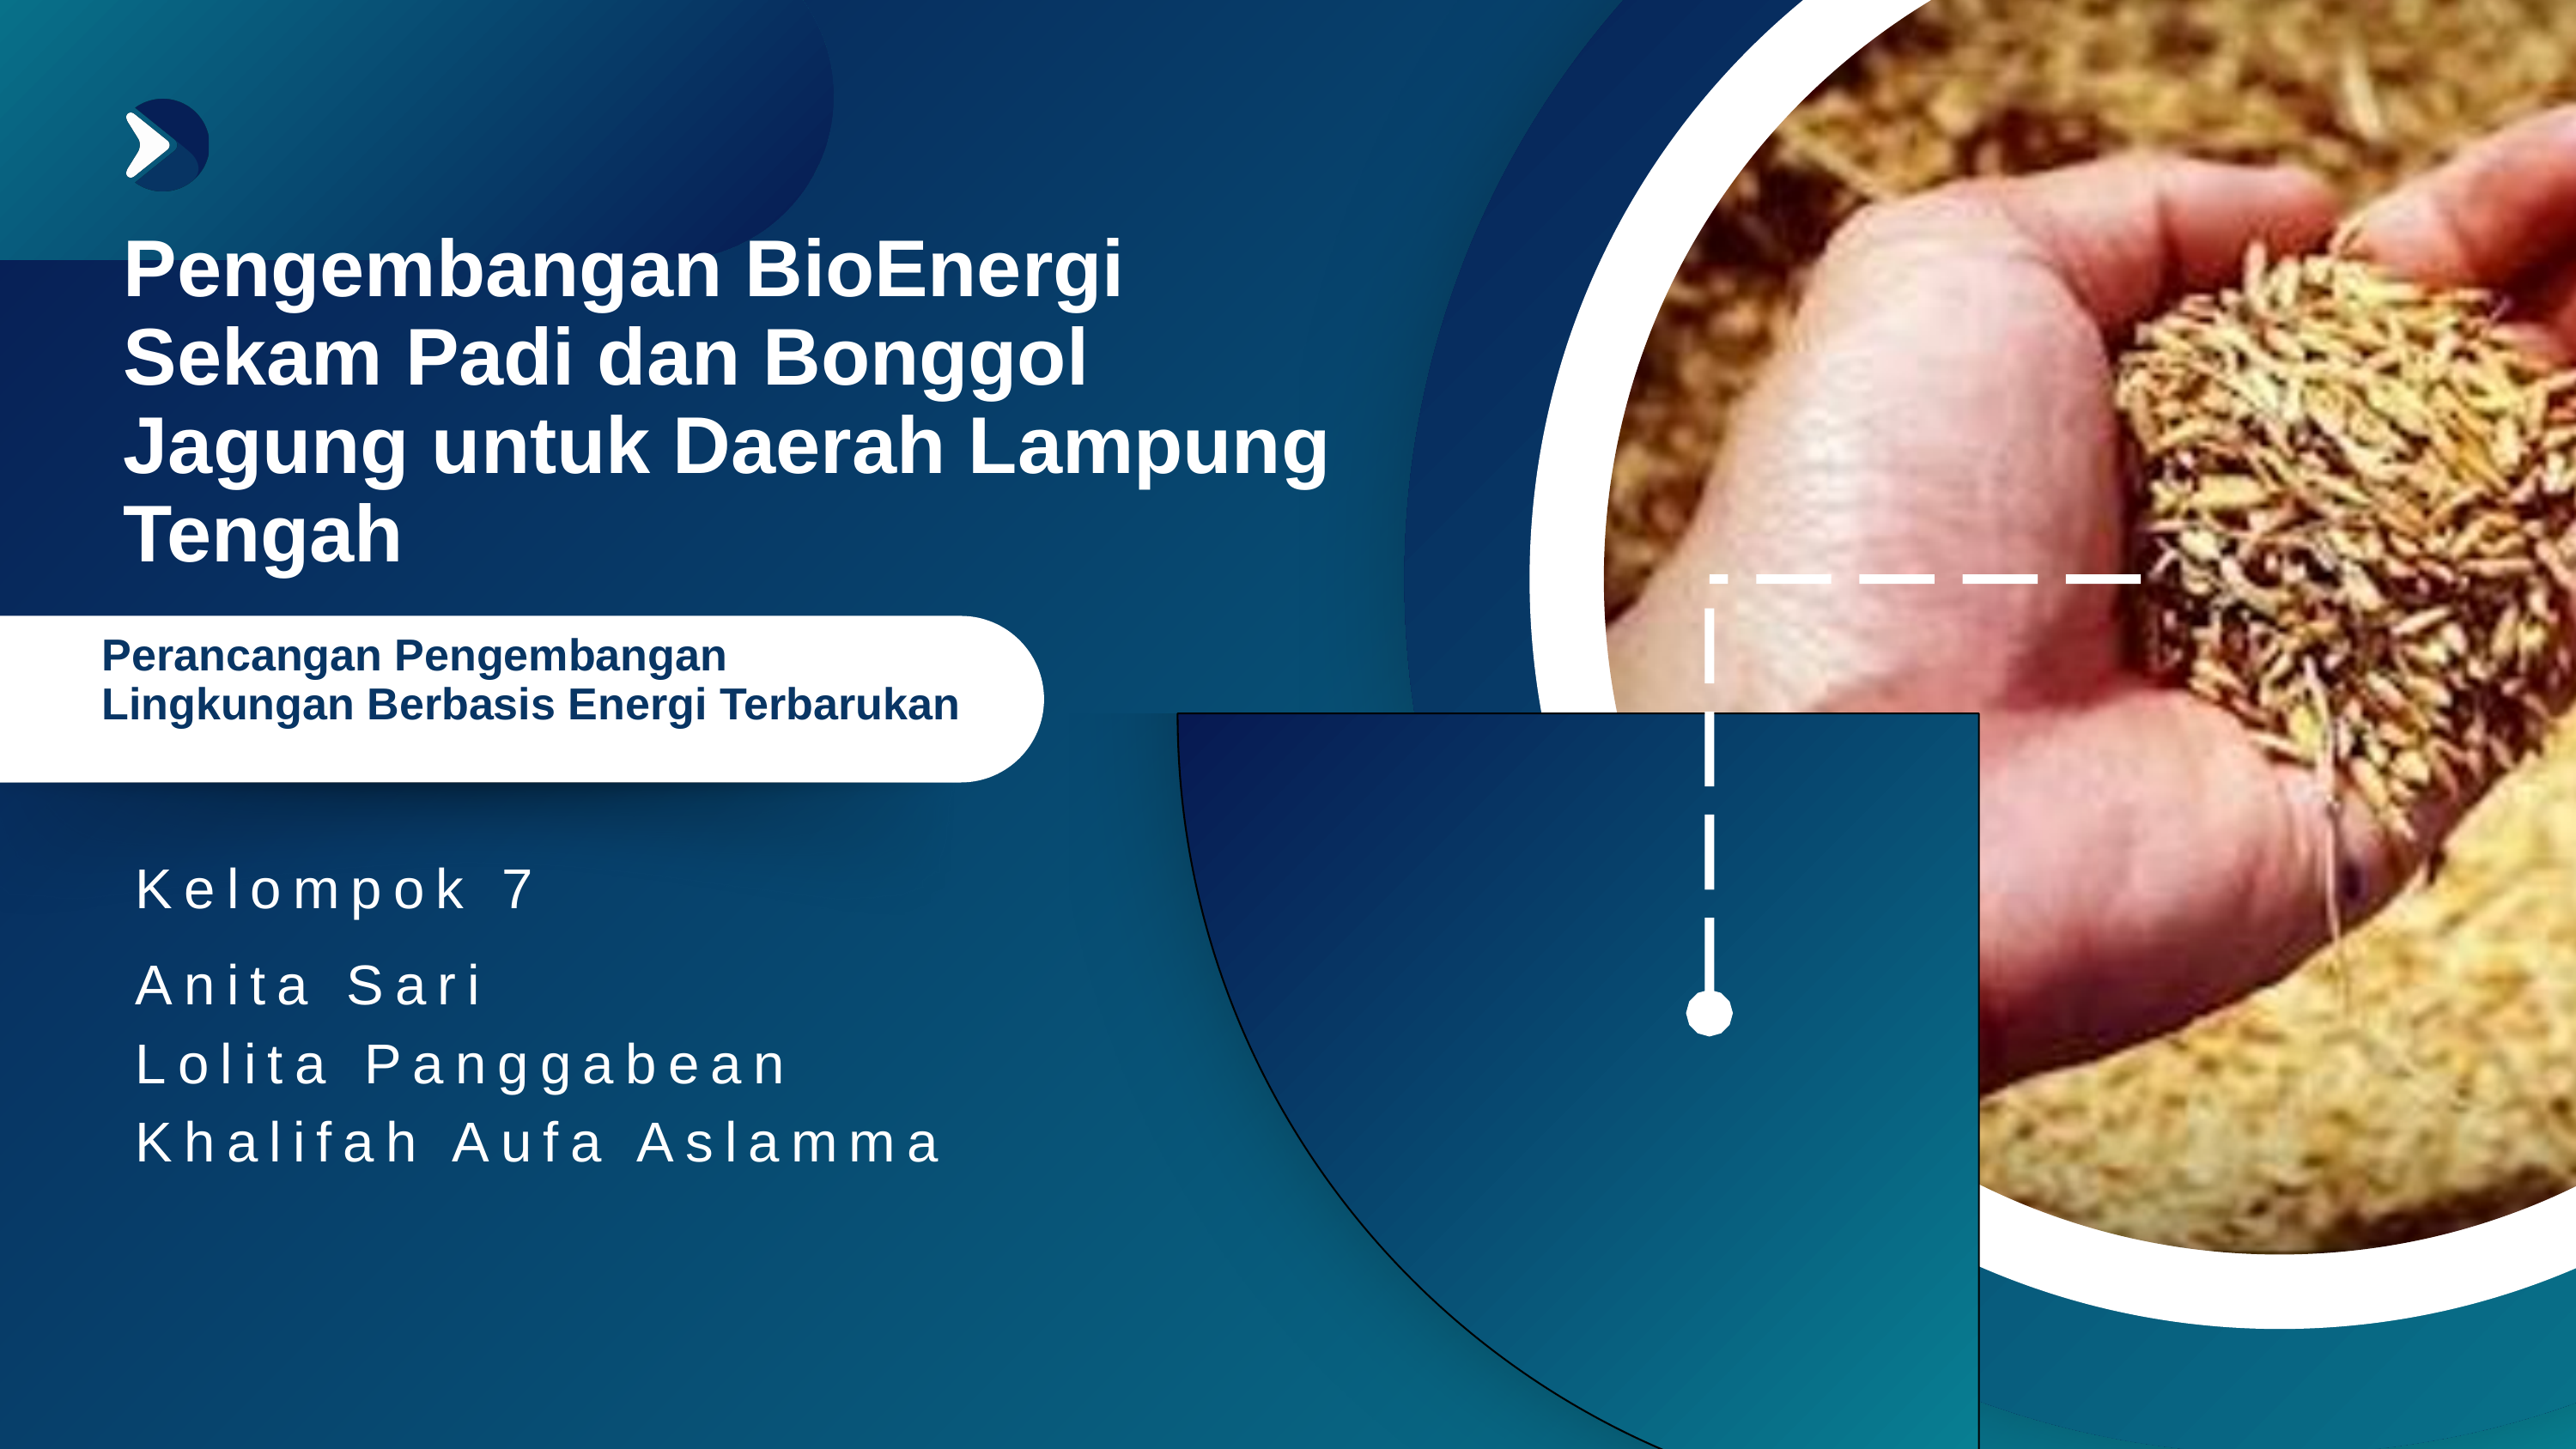

Pengembangan BioEnergi Sekam Padi dan Bonggol Jagung untuk Daerah Lampung Tengah

Perancangan Pengembangan Lingkungan Berbasis Energi Terbarukan

Kelompok 7
Anita Sari
Lolita Panggabean
Khalifah Aufa Aslamma